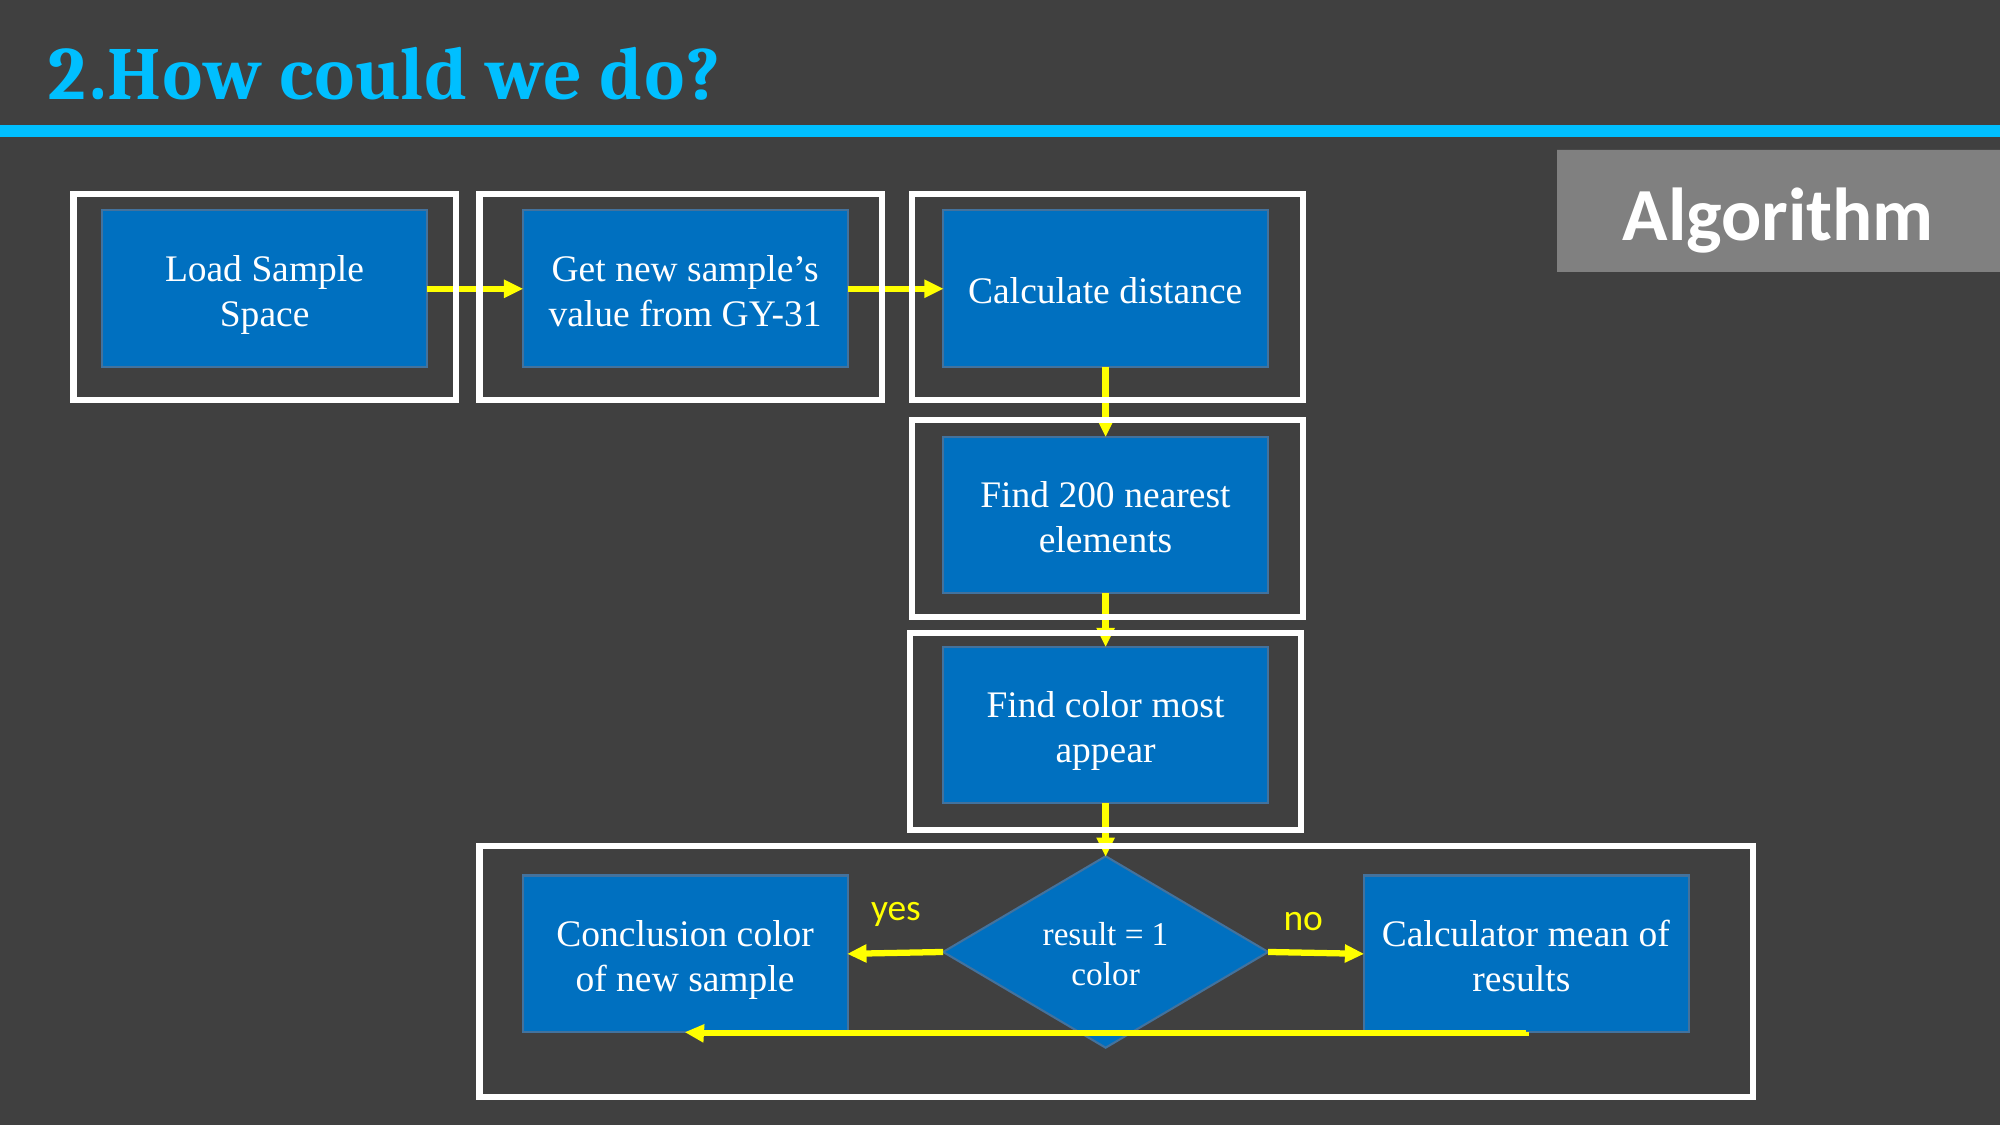

2.How could we do?
Algorithm

Get new sample’s value from GY-31
Calculate distance
Load Sample Space

Find 200 nearest elements

Find color most appear

result = 1 color
yes
Calculator mean of results
Conclusion color of new sample
no